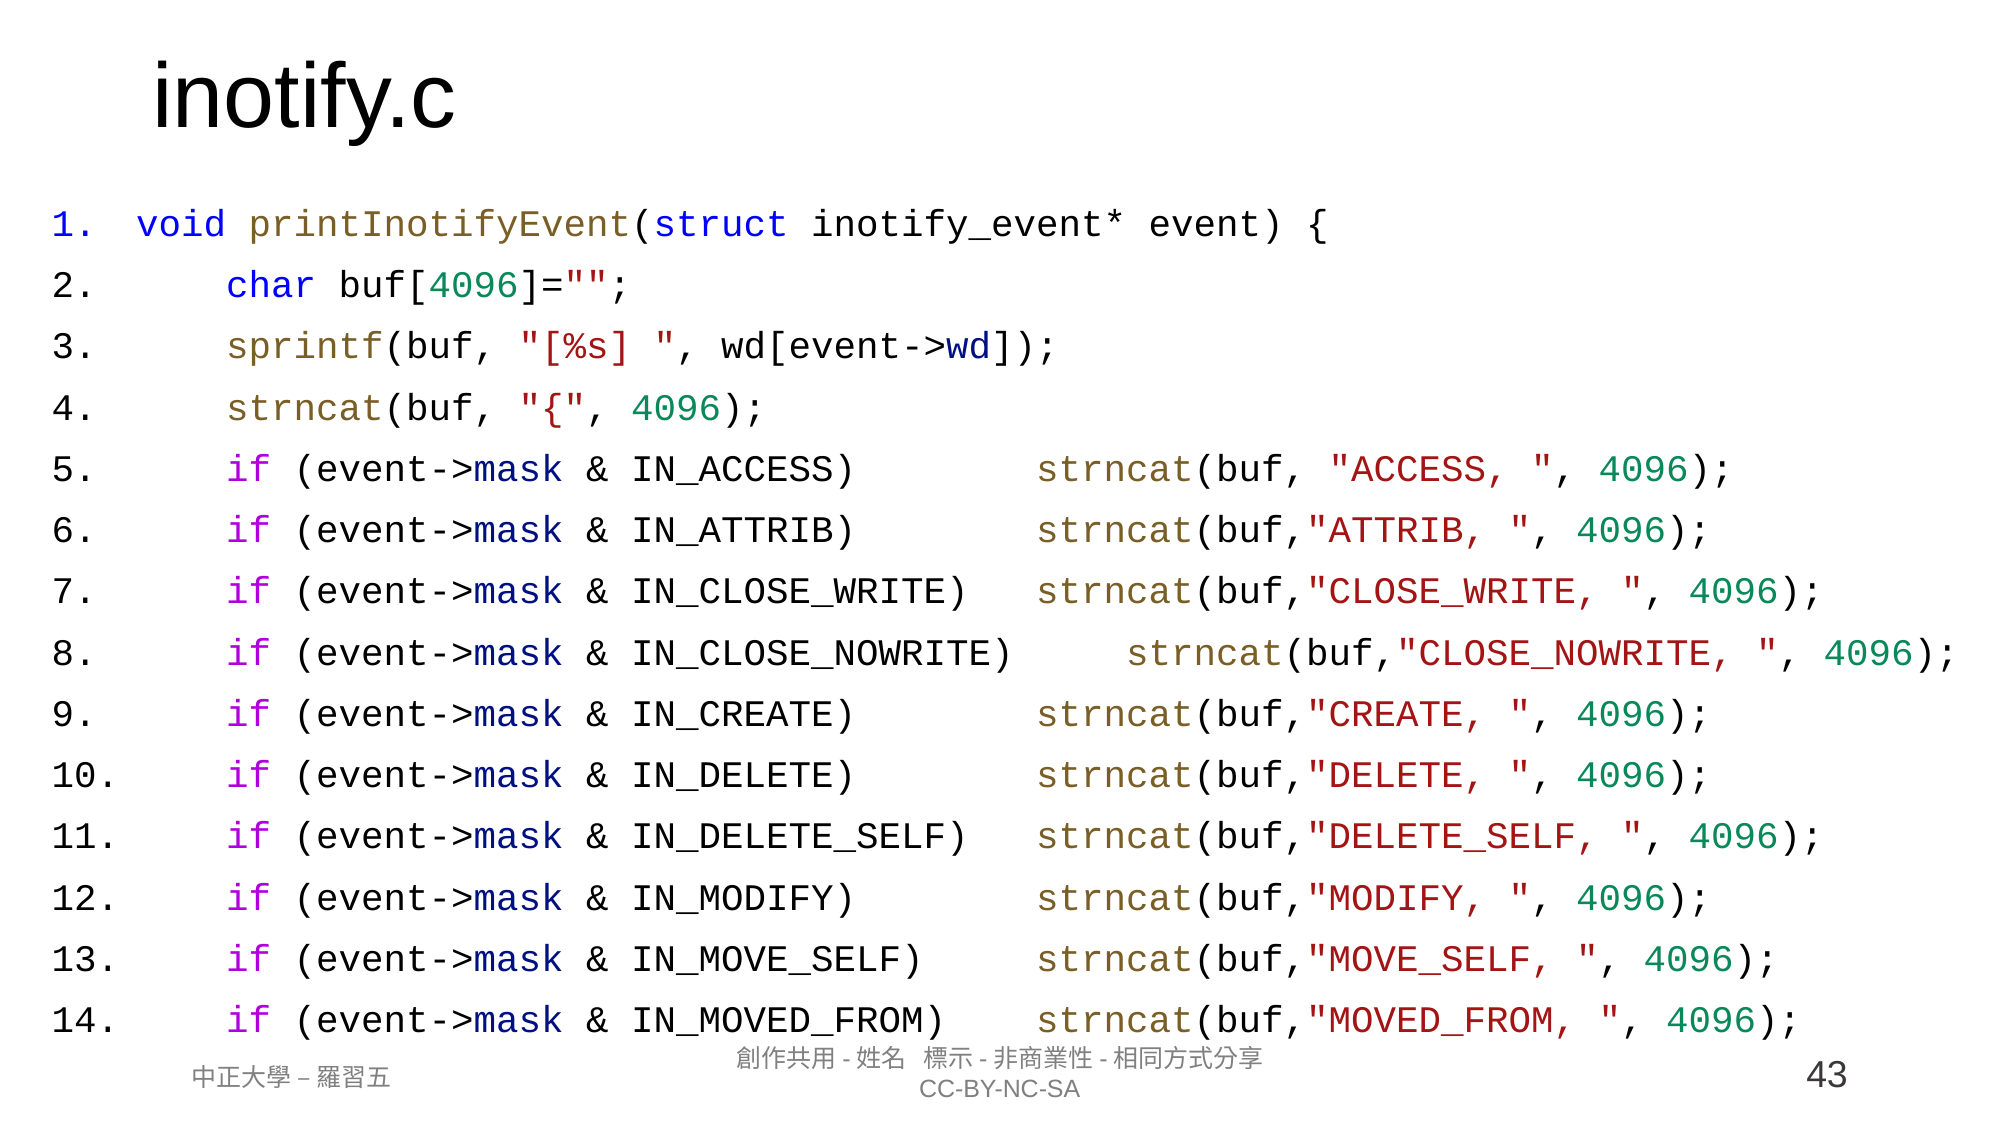

inotify.c
void printInotifyEvent(struct inotify_event* event) {
    char buf[4096]="";
    sprintf(buf, "[%s] ", wd[event->wd]);
    strncat(buf, "{", 4096);
    if (event->mask & IN_ACCESS)        strncat(buf, "ACCESS, ", 4096);
    if (event->mask & IN_ATTRIB)        strncat(buf,"ATTRIB, ", 4096);
    if (event->mask & IN_CLOSE_WRITE)   strncat(buf,"CLOSE_WRITE, ", 4096);
    if (event->mask & IN_CLOSE_NOWRITE)     strncat(buf,"CLOSE_NOWRITE, ", 4096);
    if (event->mask & IN_CREATE)        strncat(buf,"CREATE, ", 4096);
    if (event->mask & IN_DELETE)        strncat(buf,"DELETE, ", 4096);
    if (event->mask & IN_DELETE_SELF)   strncat(buf,"DELETE_SELF, ", 4096);
    if (event->mask & IN_MODIFY)        strncat(buf,"MODIFY, ", 4096);
    if (event->mask & IN_MOVE_SELF)     strncat(buf,"MOVE_SELF, ", 4096);
    if (event->mask & IN_MOVED_FROM)    strncat(buf,"MOVED_FROM, ", 4096);